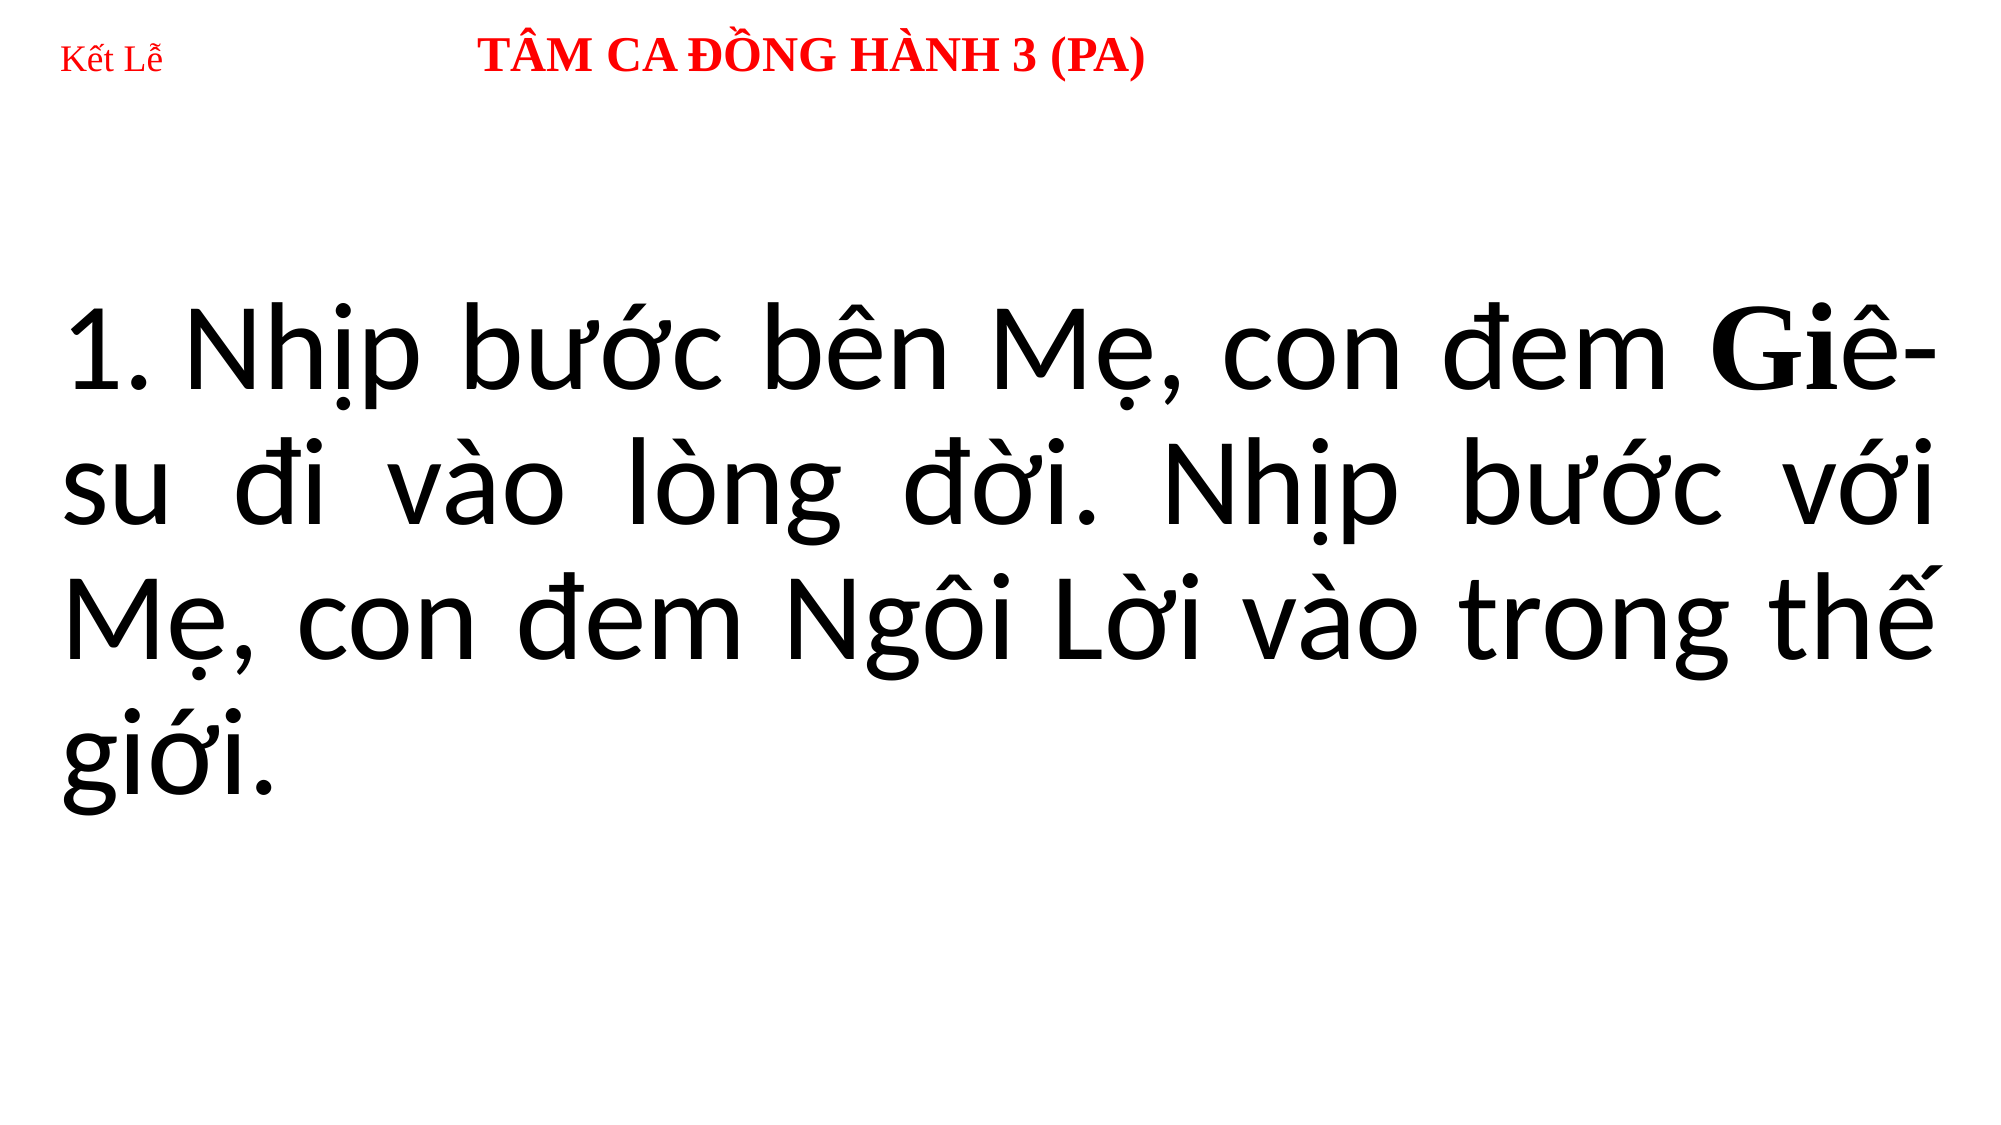

# Kết Lễ                                 TÂM CA ĐỒNG HÀNH 3 (PA)
1. Nhịp bước bên Mẹ, con đem Giê-su đi vào lòng đời. Nhịp bước với Mẹ, con đem Ngôi Lời vào trong thế giới.